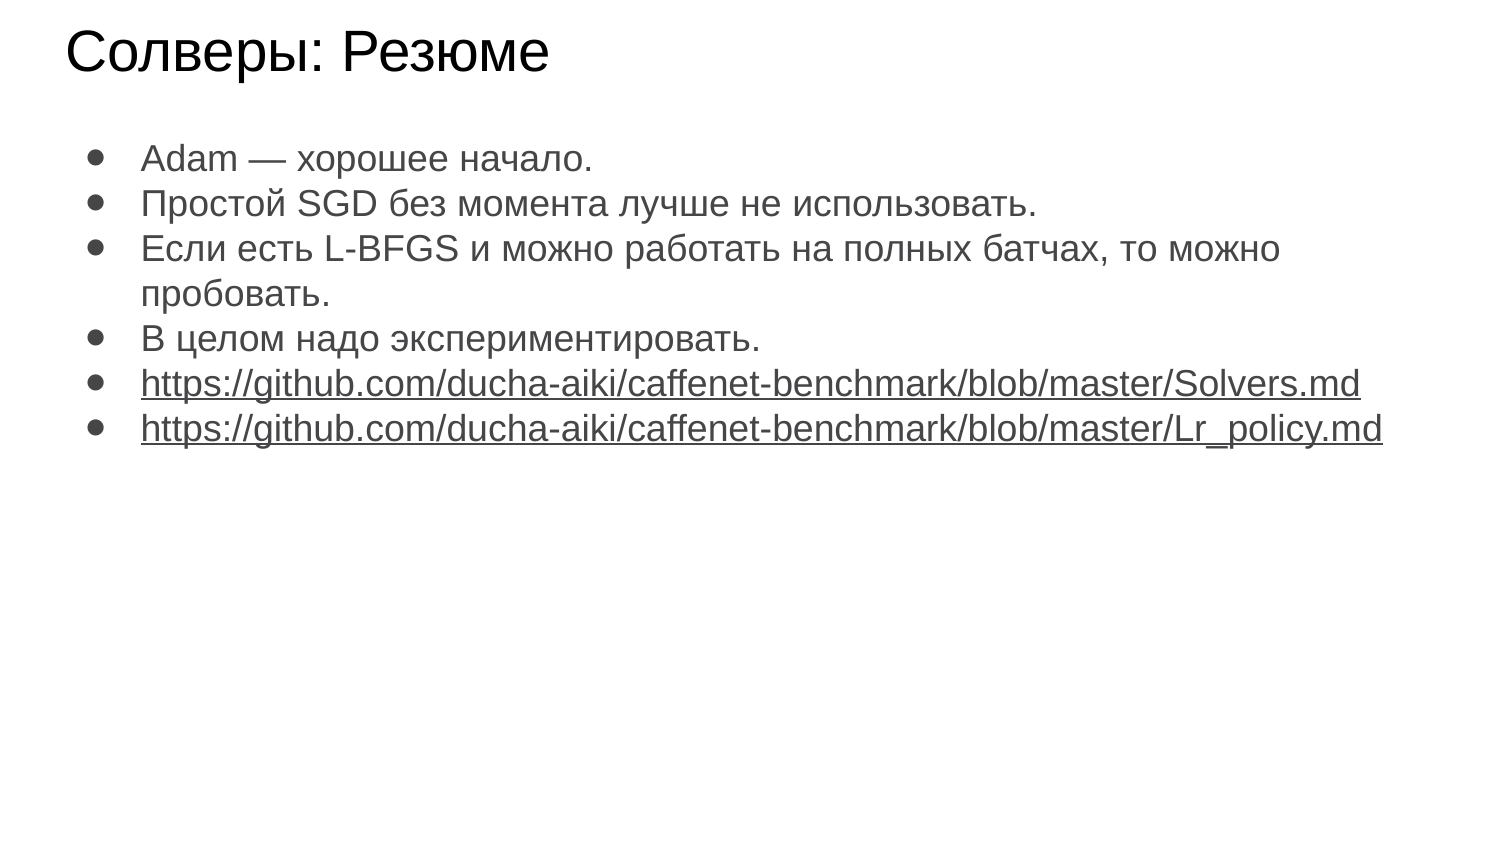

# Солверы: Резюме
Adam — хорошее начало.
Простой SGD без момента лучше не использовать.
Если есть L-BFGS и можно работать на полных батчах, то можно пробовать.
В целом надо экспериментировать.
https://github.com/ducha-aiki/caffenet-benchmark/blob/master/Solvers.md
https://github.com/ducha-aiki/caffenet-benchmark/blob/master/Lr_policy.md